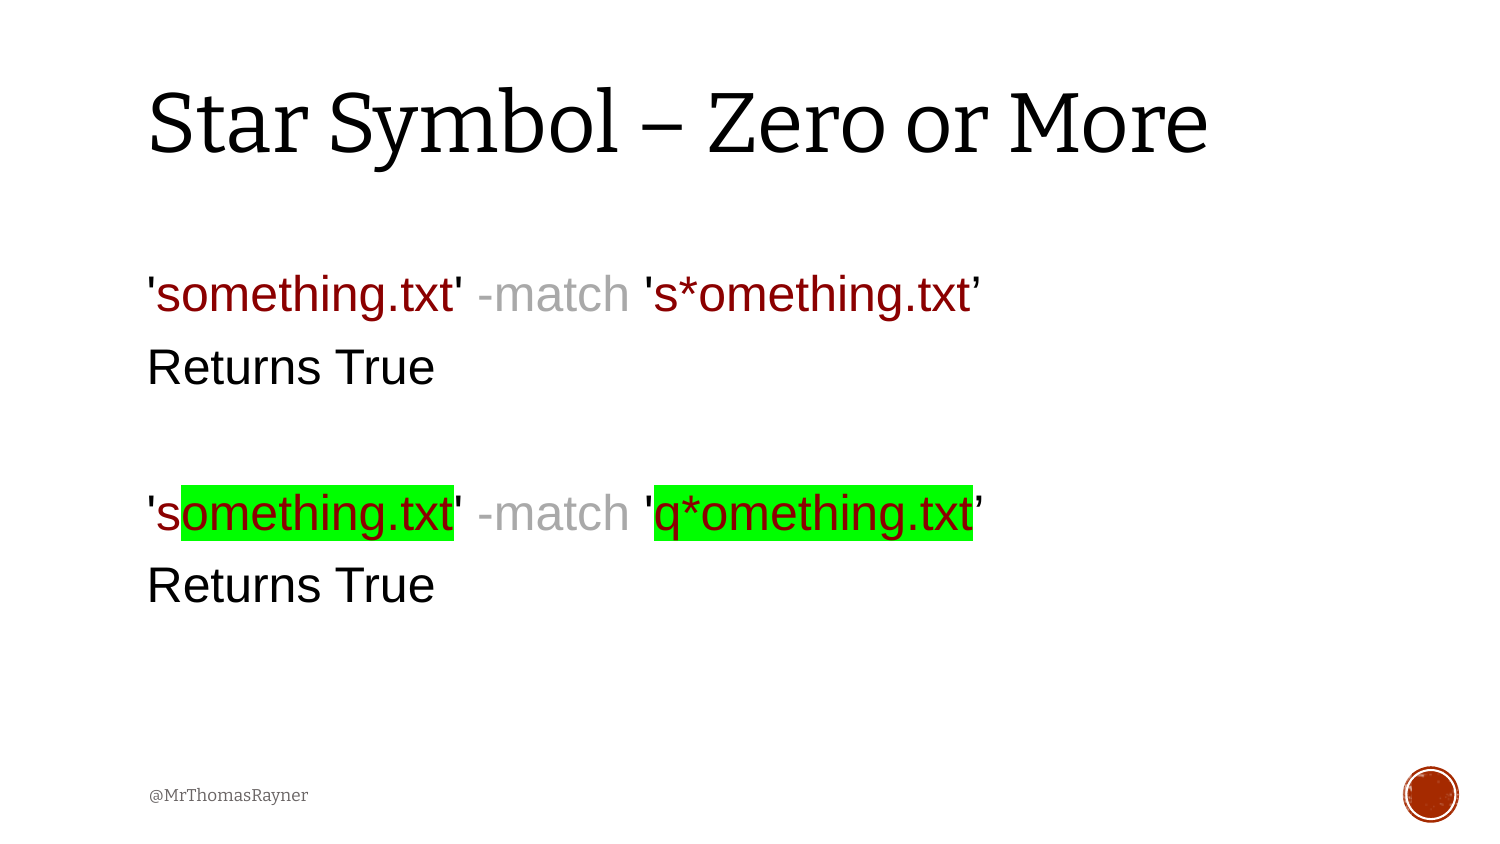

# Star Symbol – Zero or More
'something.txt' -match 's*omething.txt’
Returns True

'something.txt' -match 'q*omething.txt’
Returns True

@MrThomasRayner